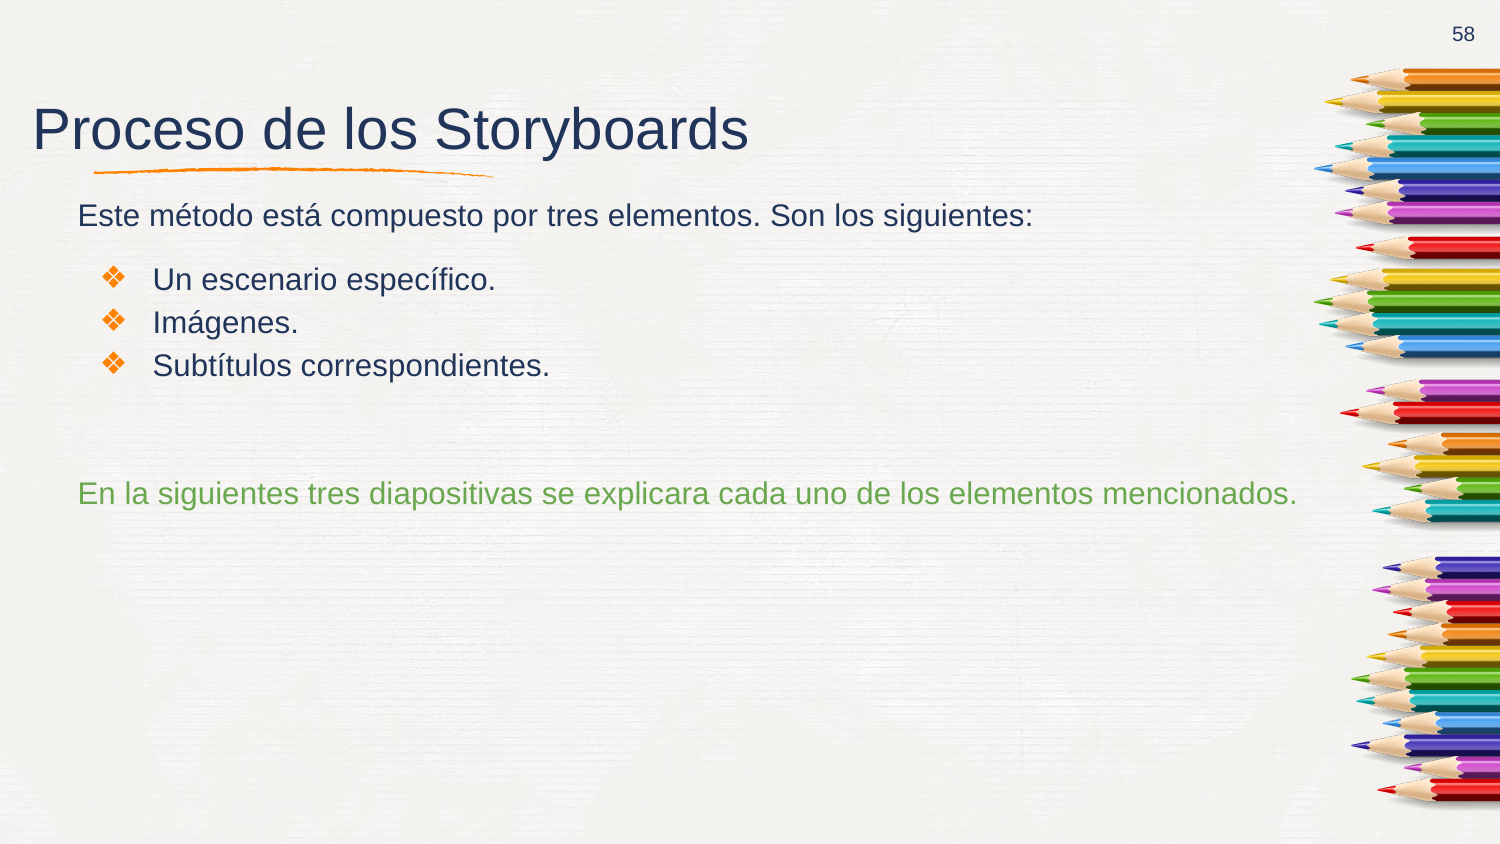

# Proceso de los Storyboards
58
Este método está compuesto por tres elementos. Son los siguientes:
Un escenario específico.
Imágenes.
Subtítulos correspondientes.

En la siguientes tres diapositivas se explicara cada uno de los elementos mencionados.